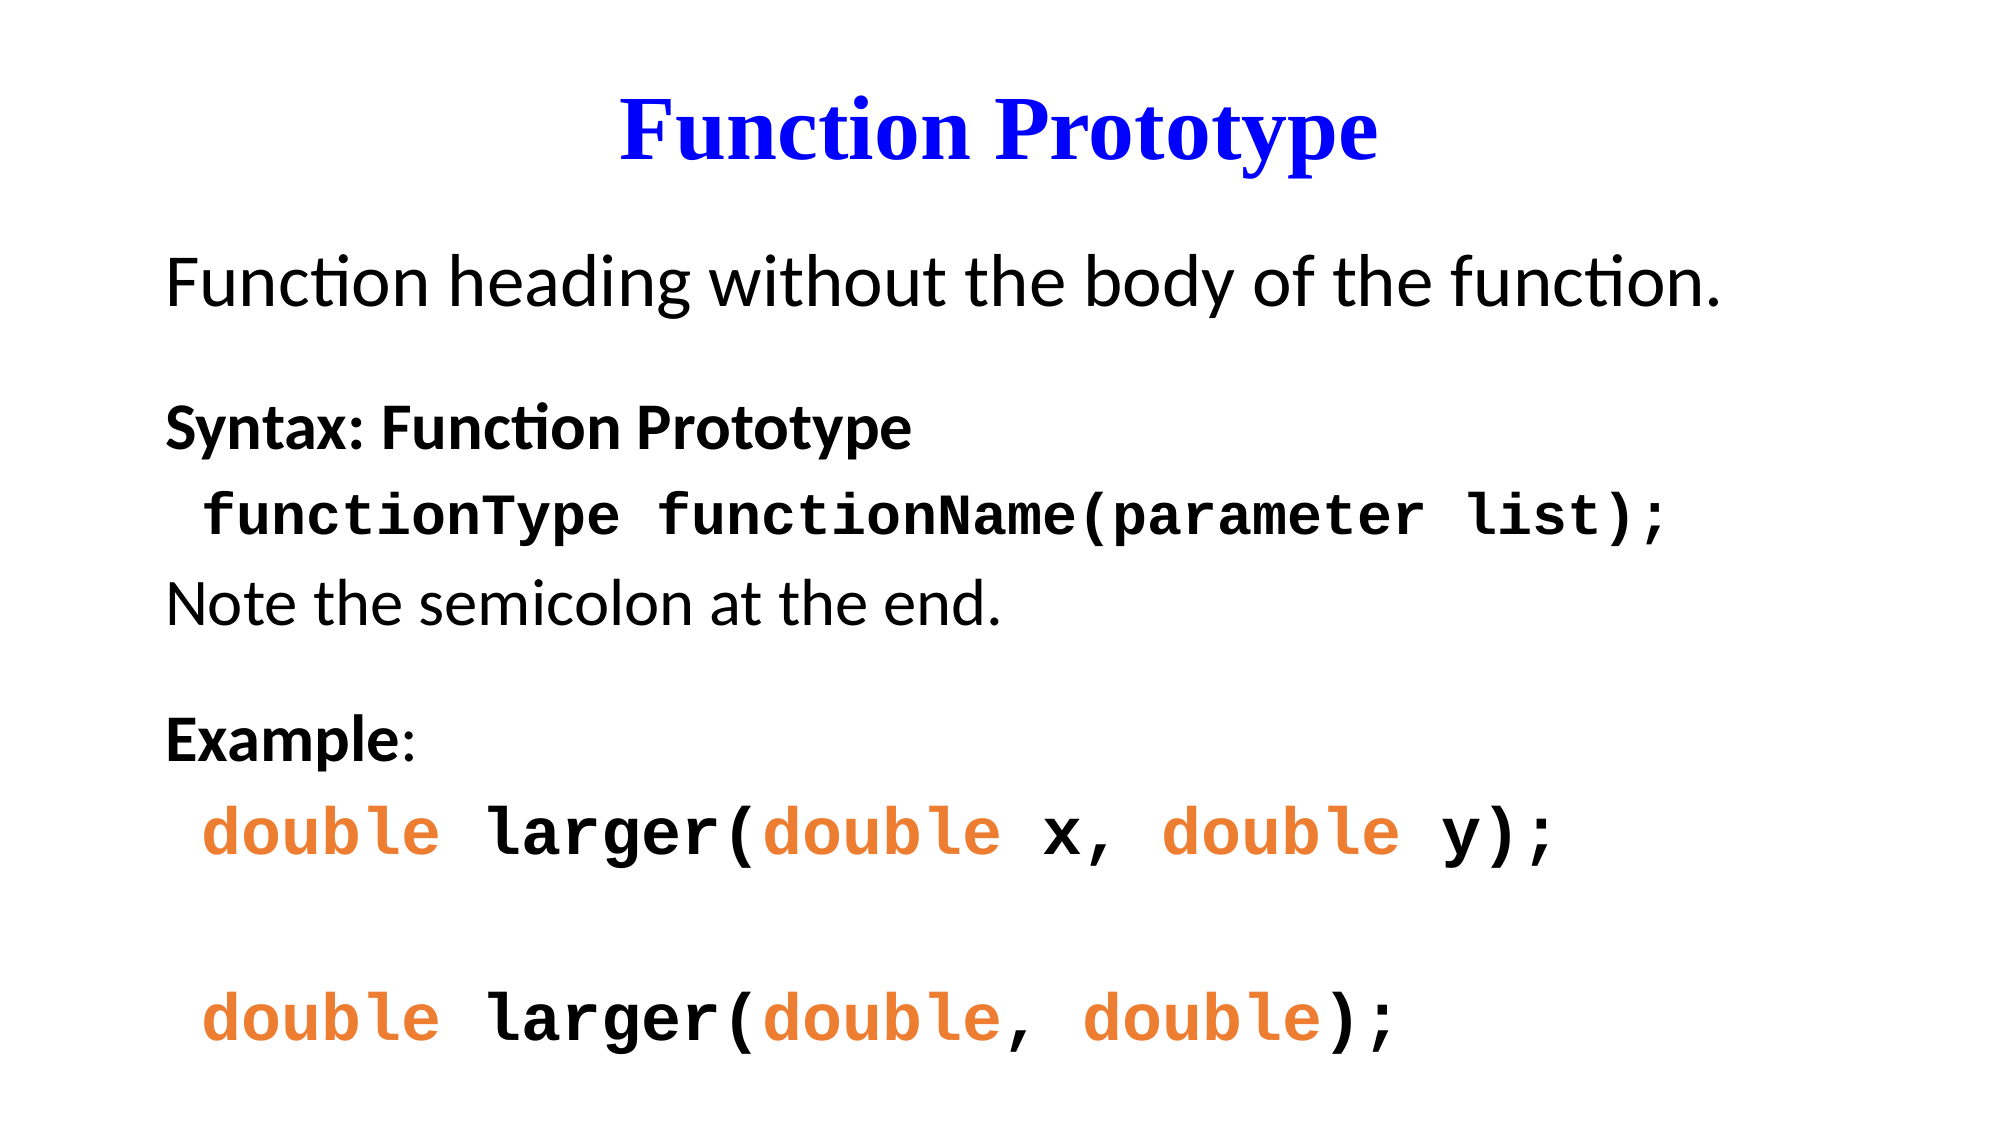

# Function Prototype
Function heading without the body of the function.

Syntax: Function Prototype
functionType functionName(parameter list);
Note the semicolon at the end.

Example:
double larger(double x, double y);

double larger(double, double);